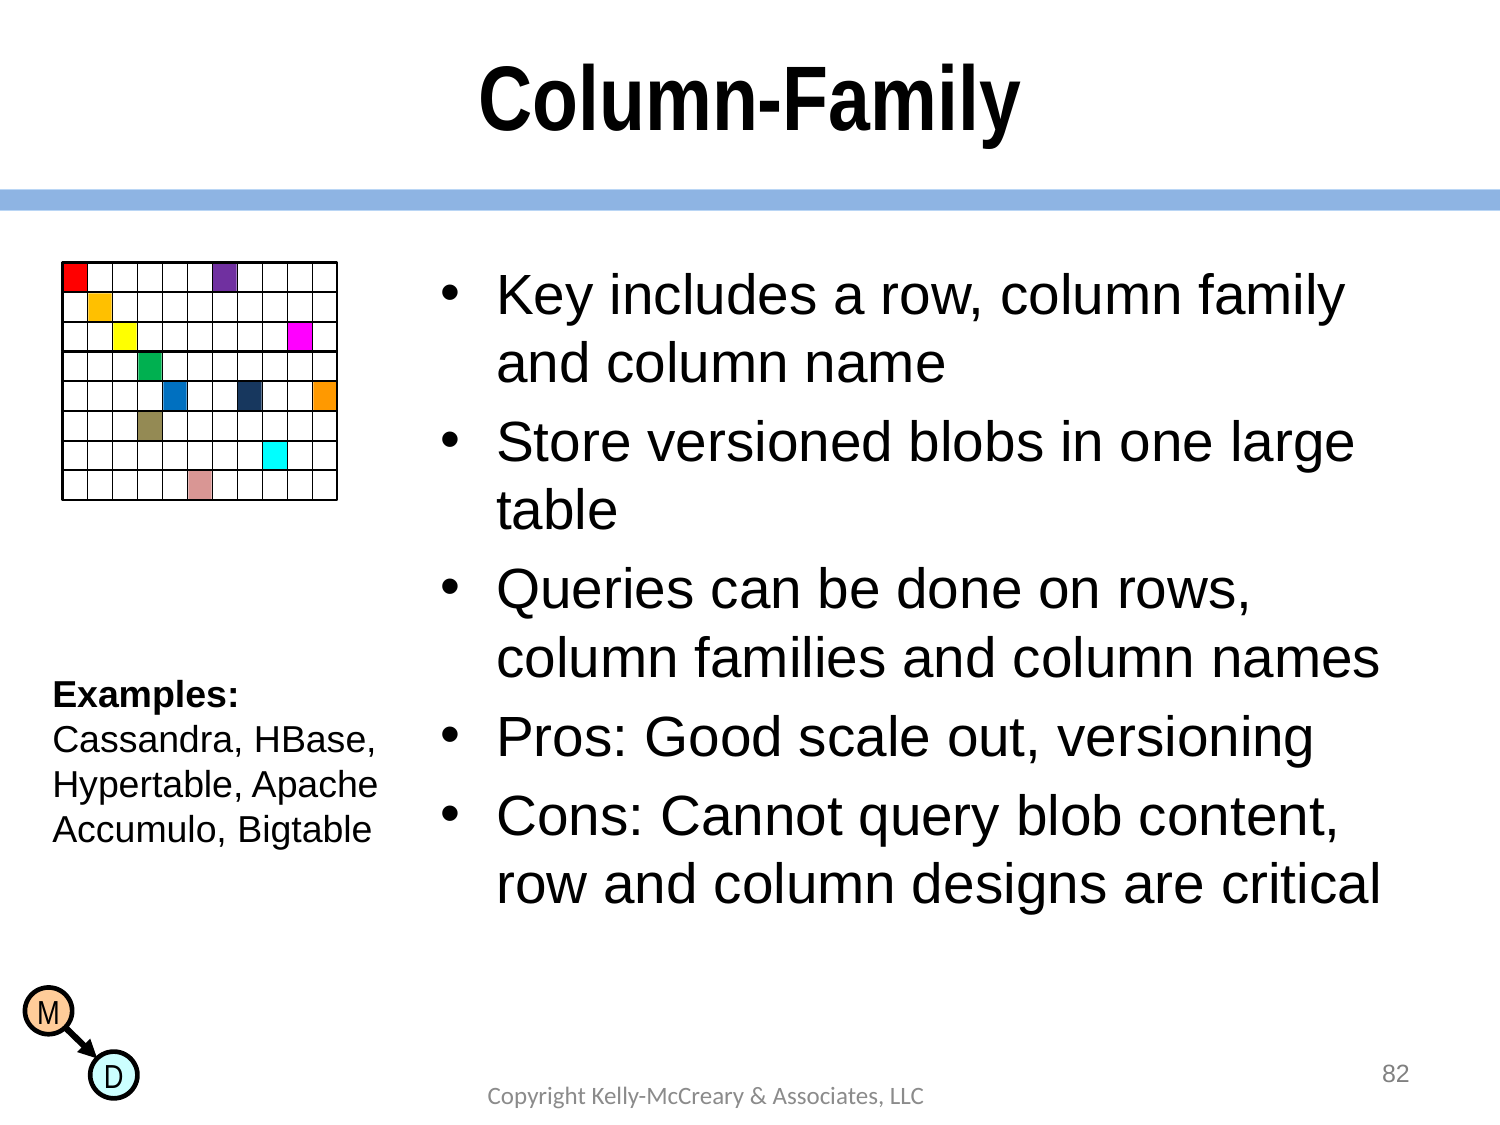

# Column-Family

Key includes a row, column family and column name
Store versioned blobs in one large table
Queries can be done on rows, column families and column names
Pros: Good scale out, versioning
Cons: Cannot query blob content, row and column designs are critical

Examples:
Cassandra, HBase, Hypertable, Apache Accumulo, Bigtable
82
Copyright Kelly-McCreary & Associates, LLC